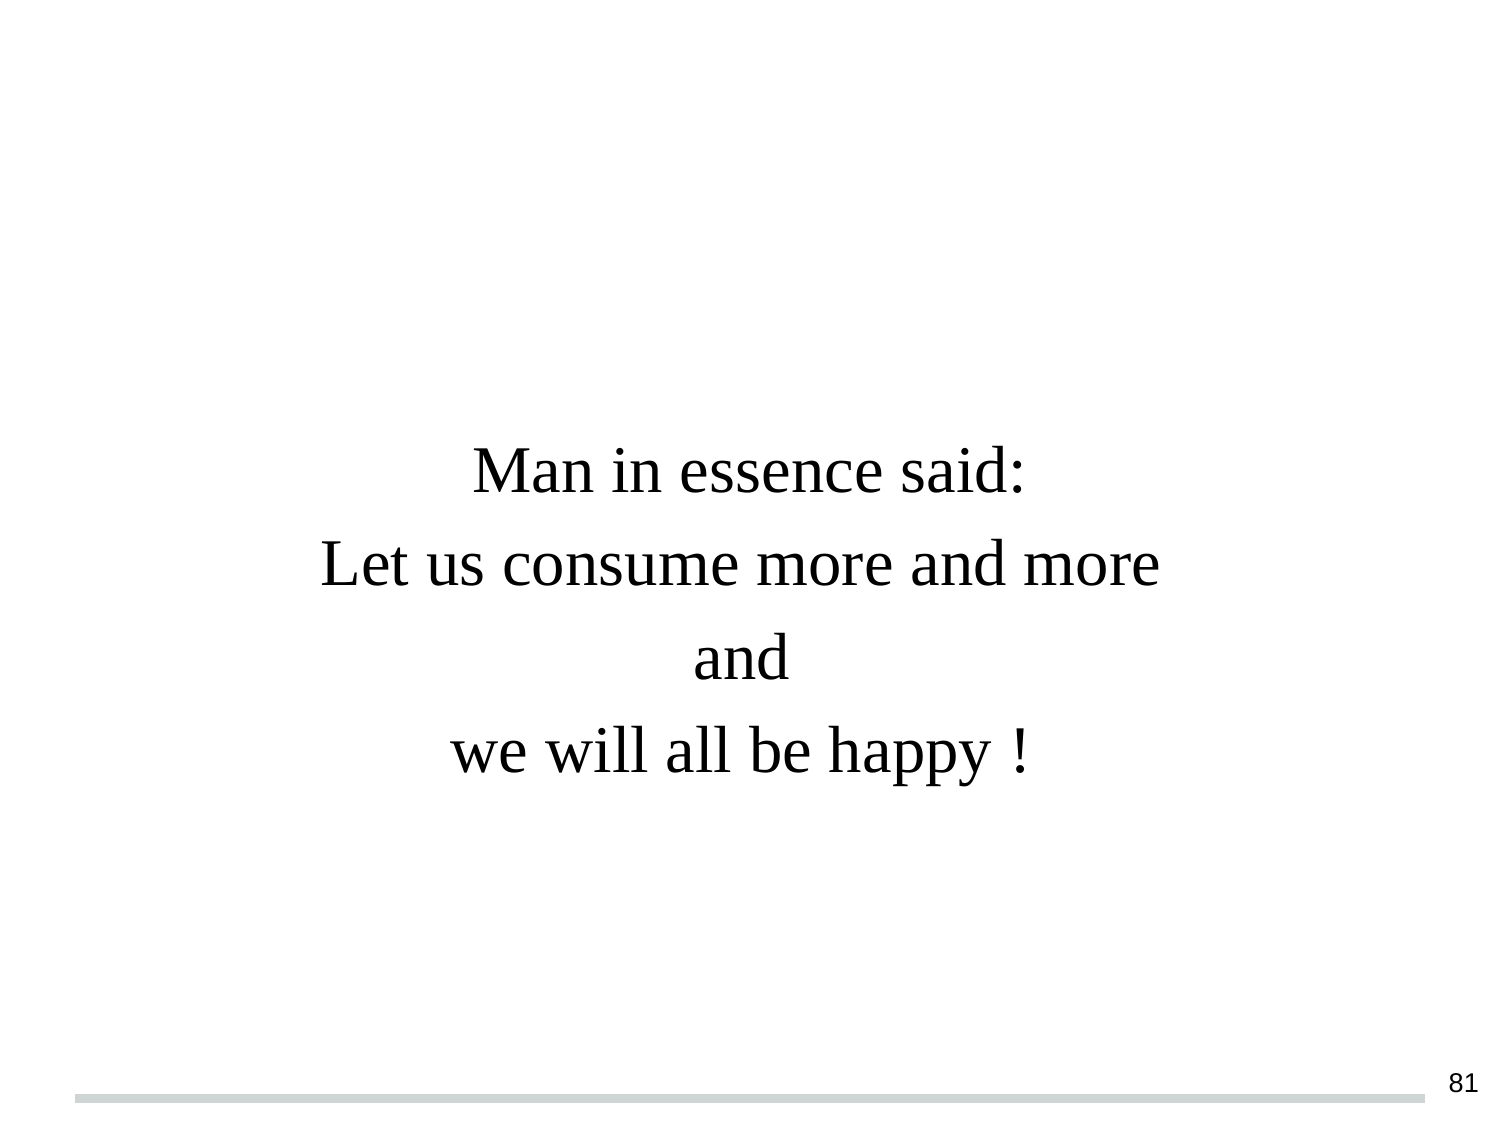

#

Man in essence said:
Let us consume more and more
and
we will all be happy !
81